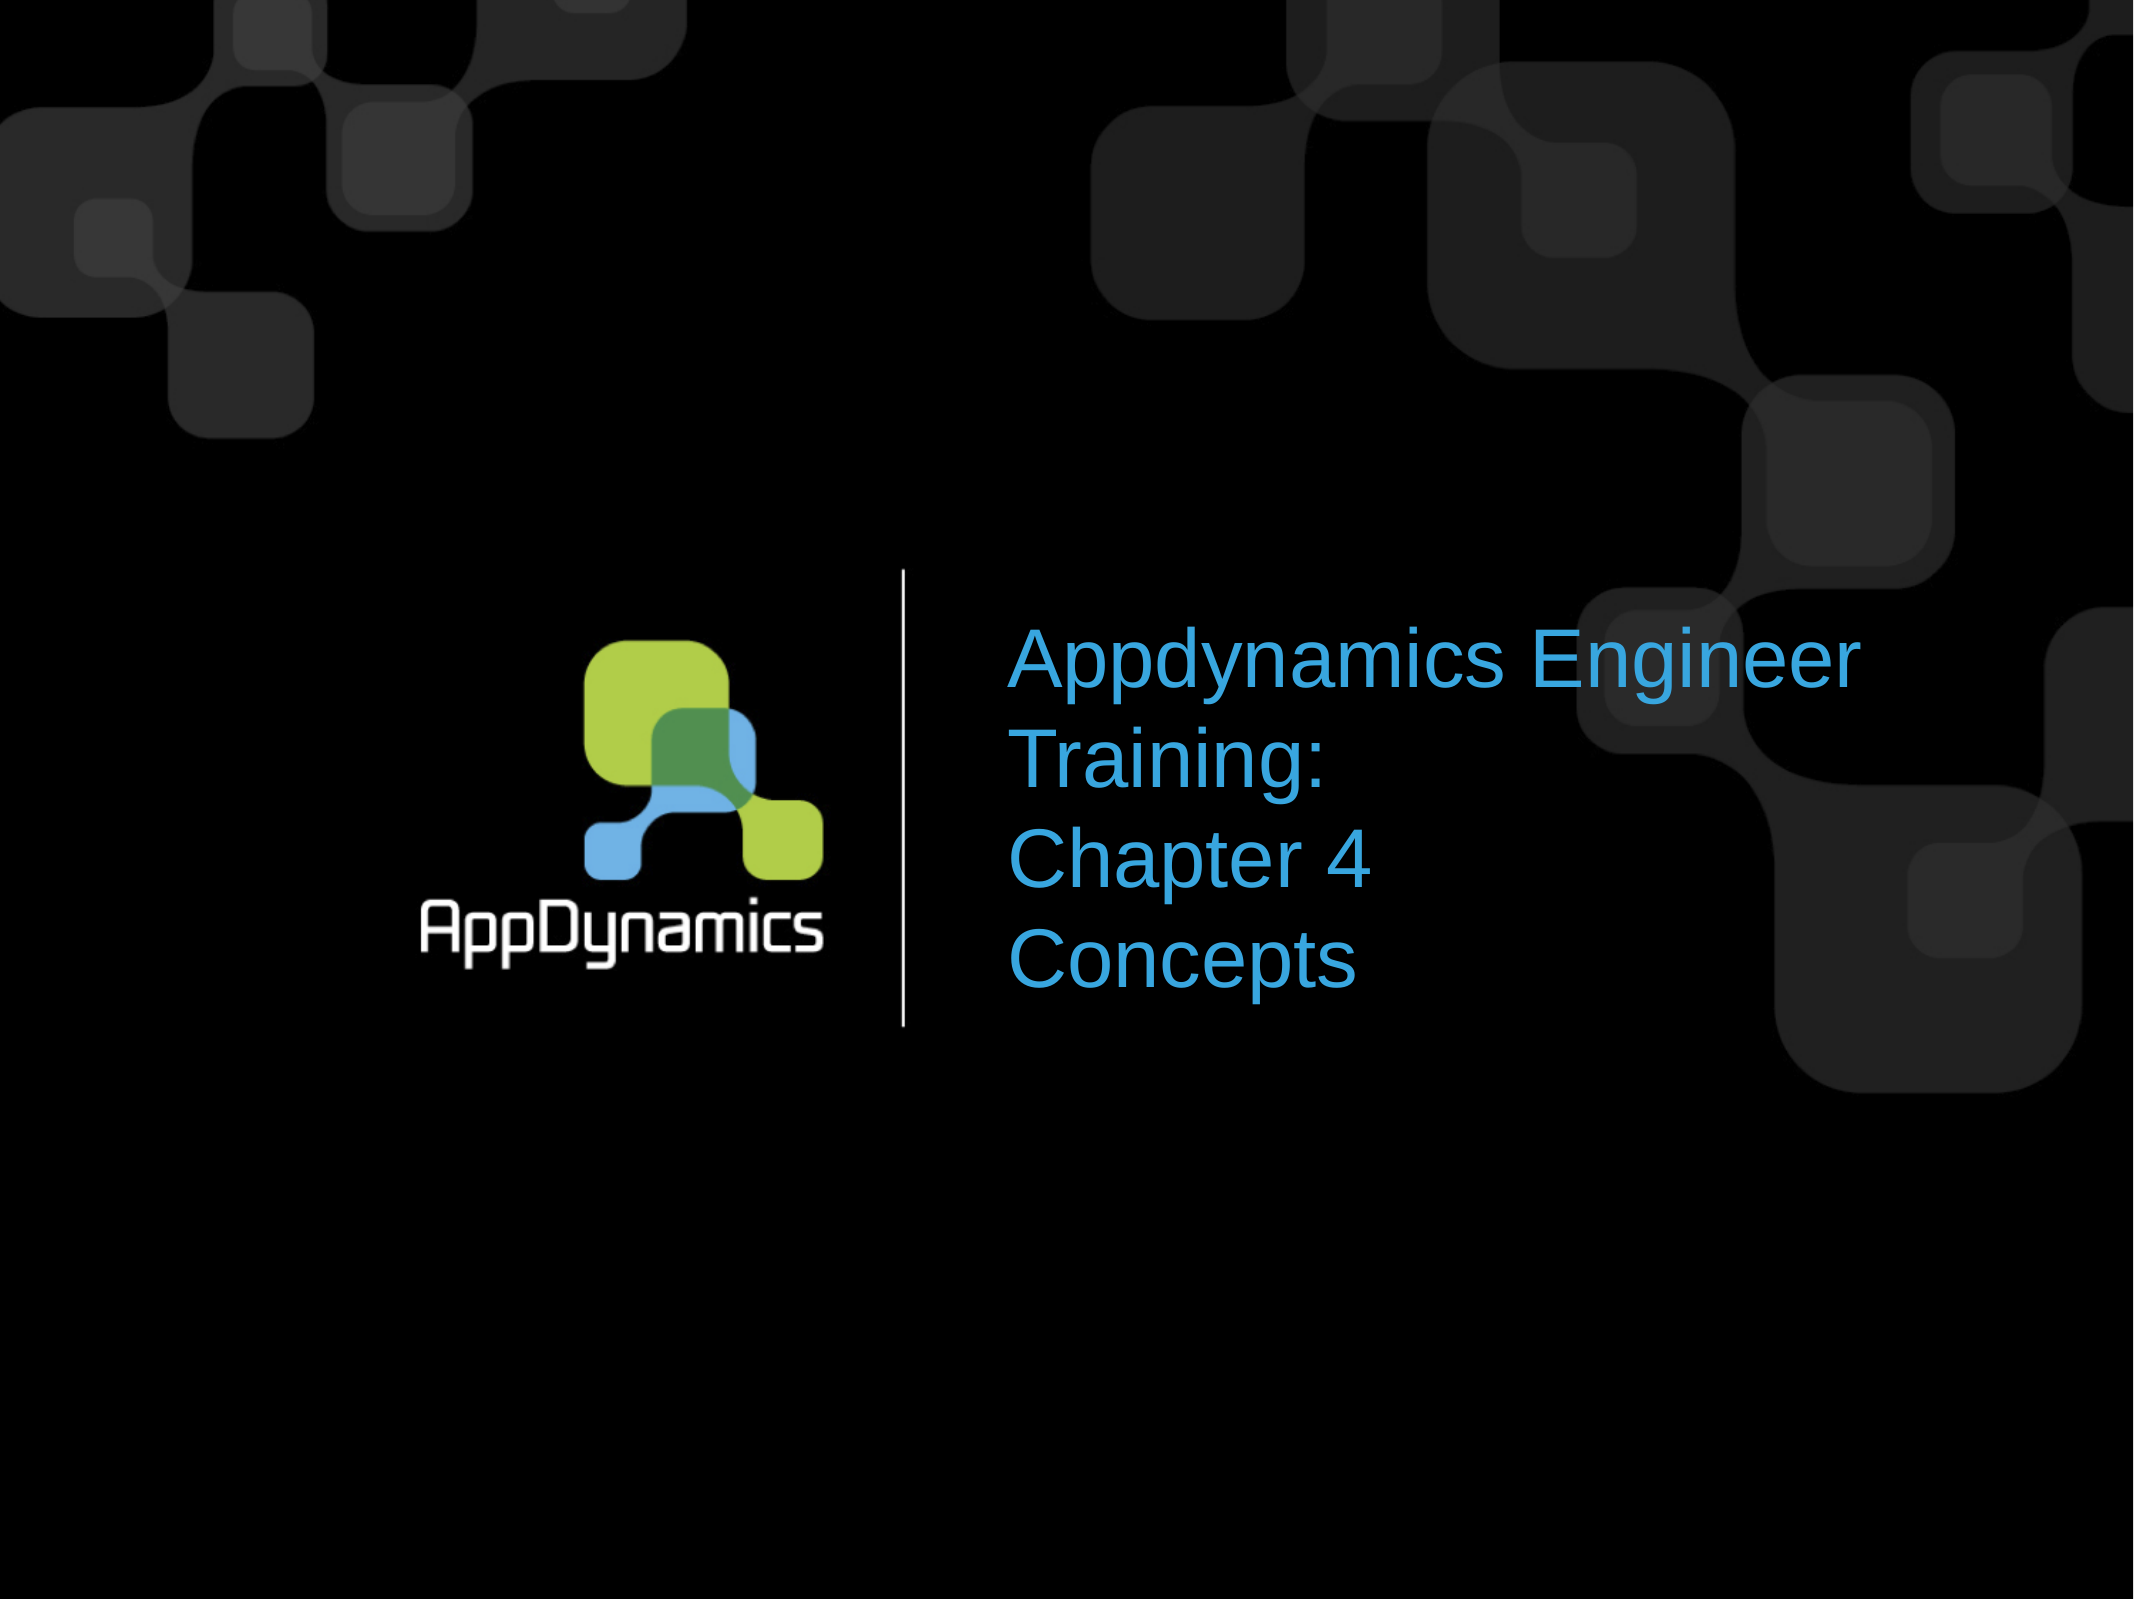

# Appdynamics Engineer Training: Chapter 4 Concepts